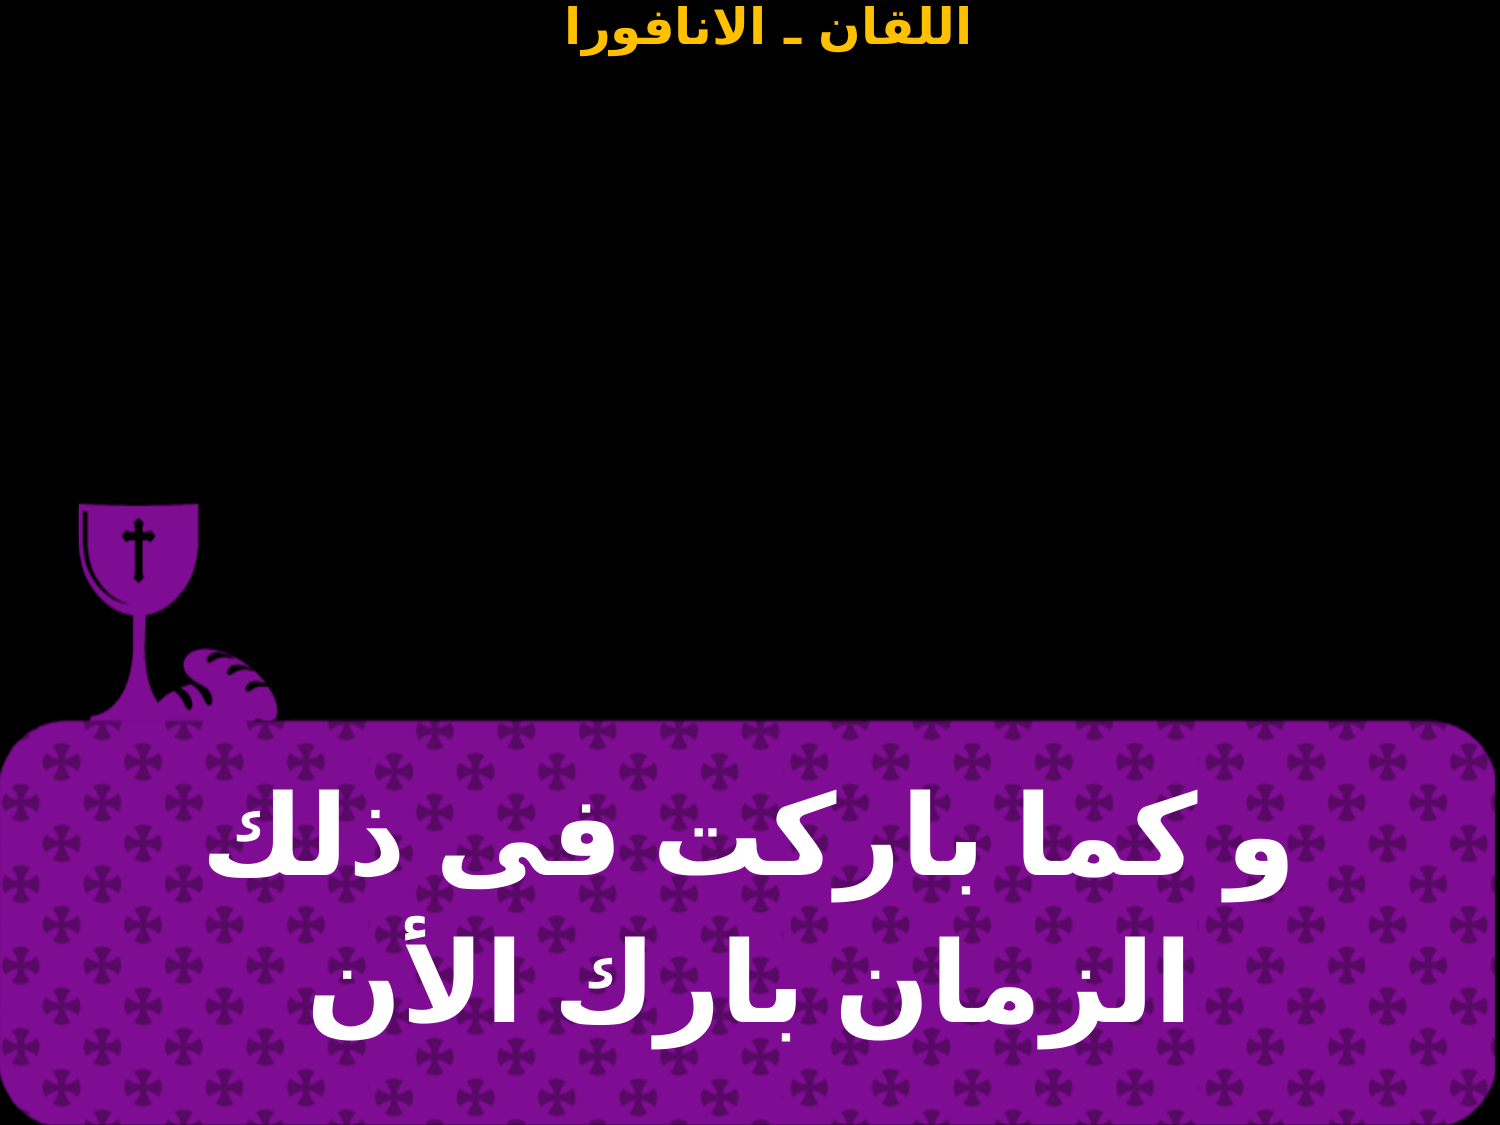

| و كما باركت فى ذلك الزمان بارك الأن |
| --- |